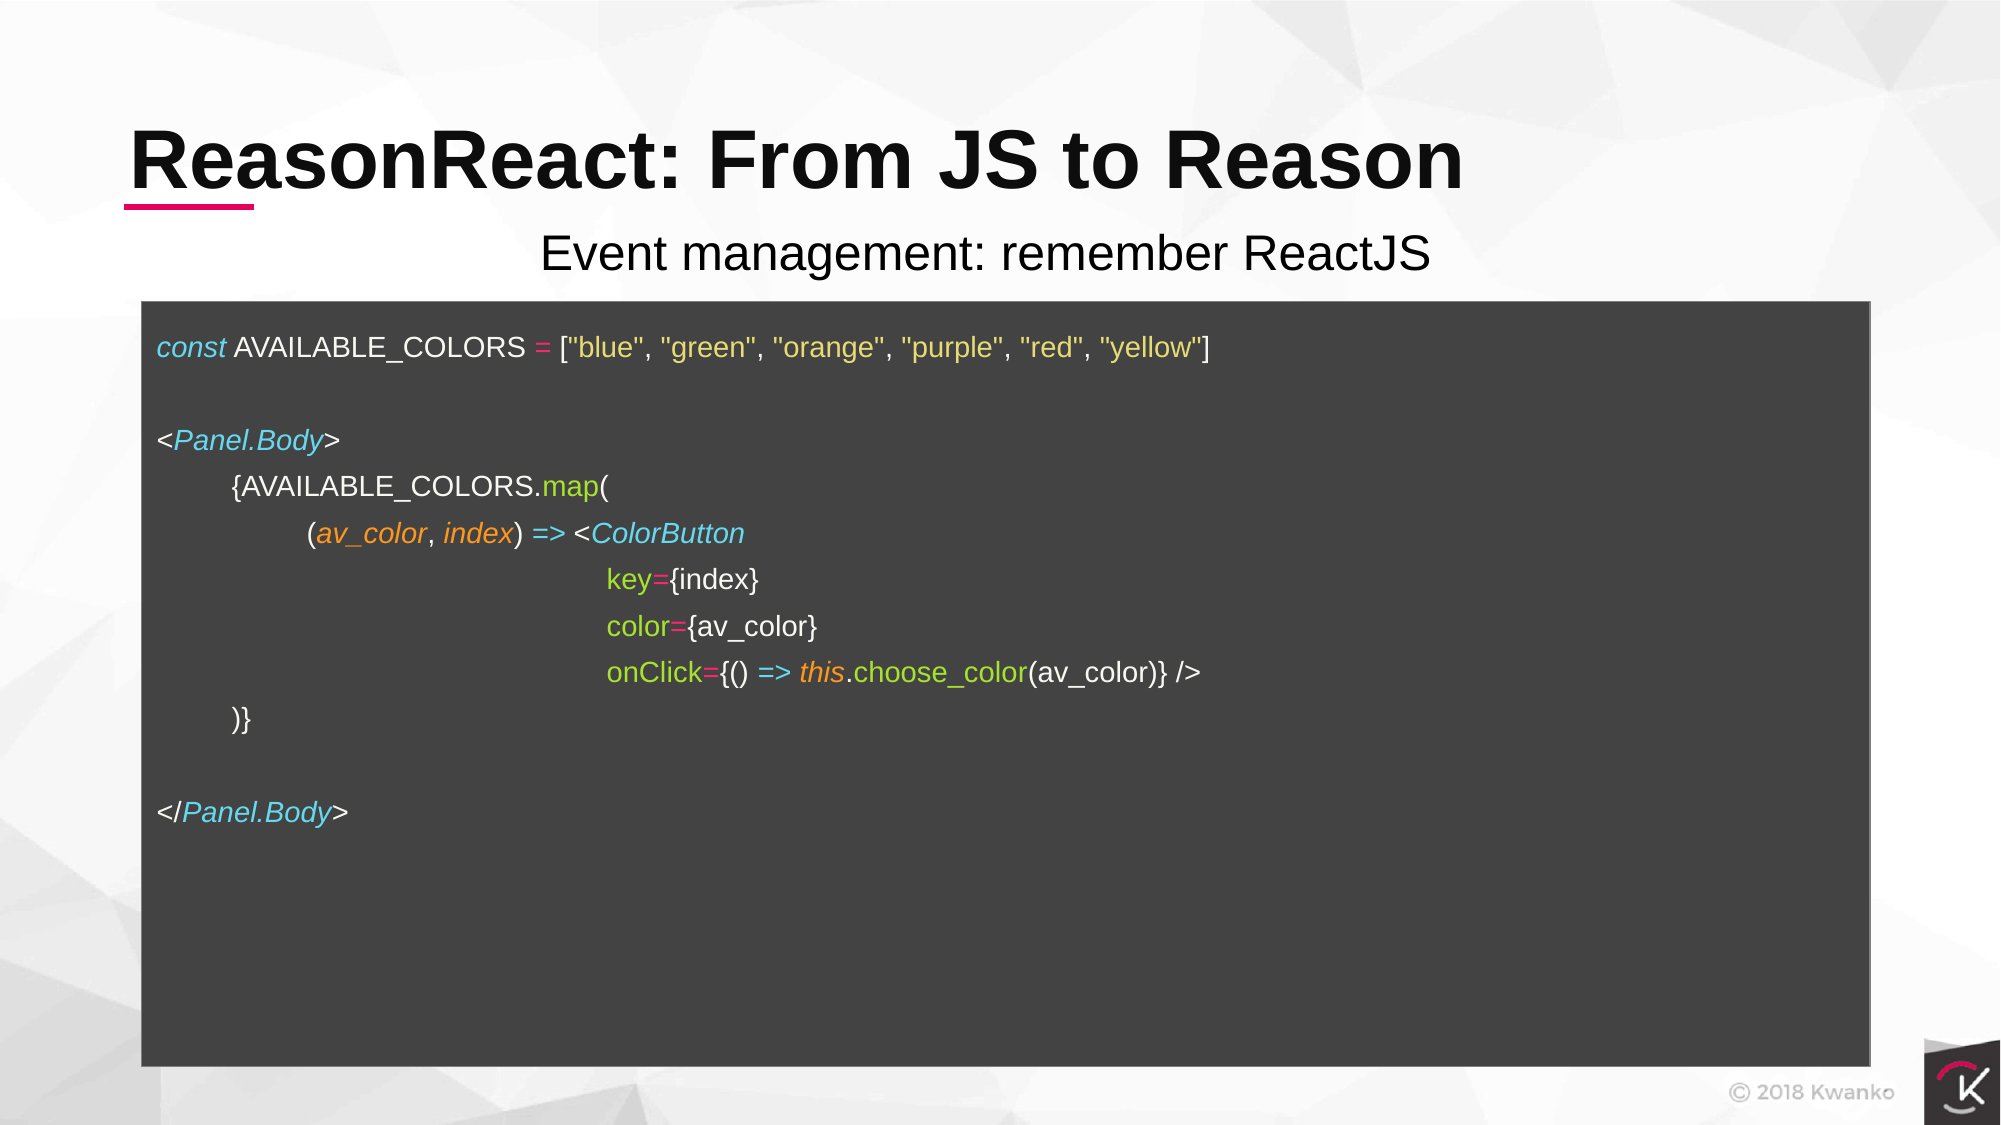

ReasonReact: From JS to Reason
Event management: remember ReactJS
const AVAILABLE_COLORS = ["blue", "green", "orange", "purple", "red", "yellow"]

<Panel.Body>
{AVAILABLE_COLORS.map(
(av_color, index) => <ColorButton
key={index}
color={av_color}
onClick={() => this.choose_color(av_color)} />
)}

</Panel.Body>